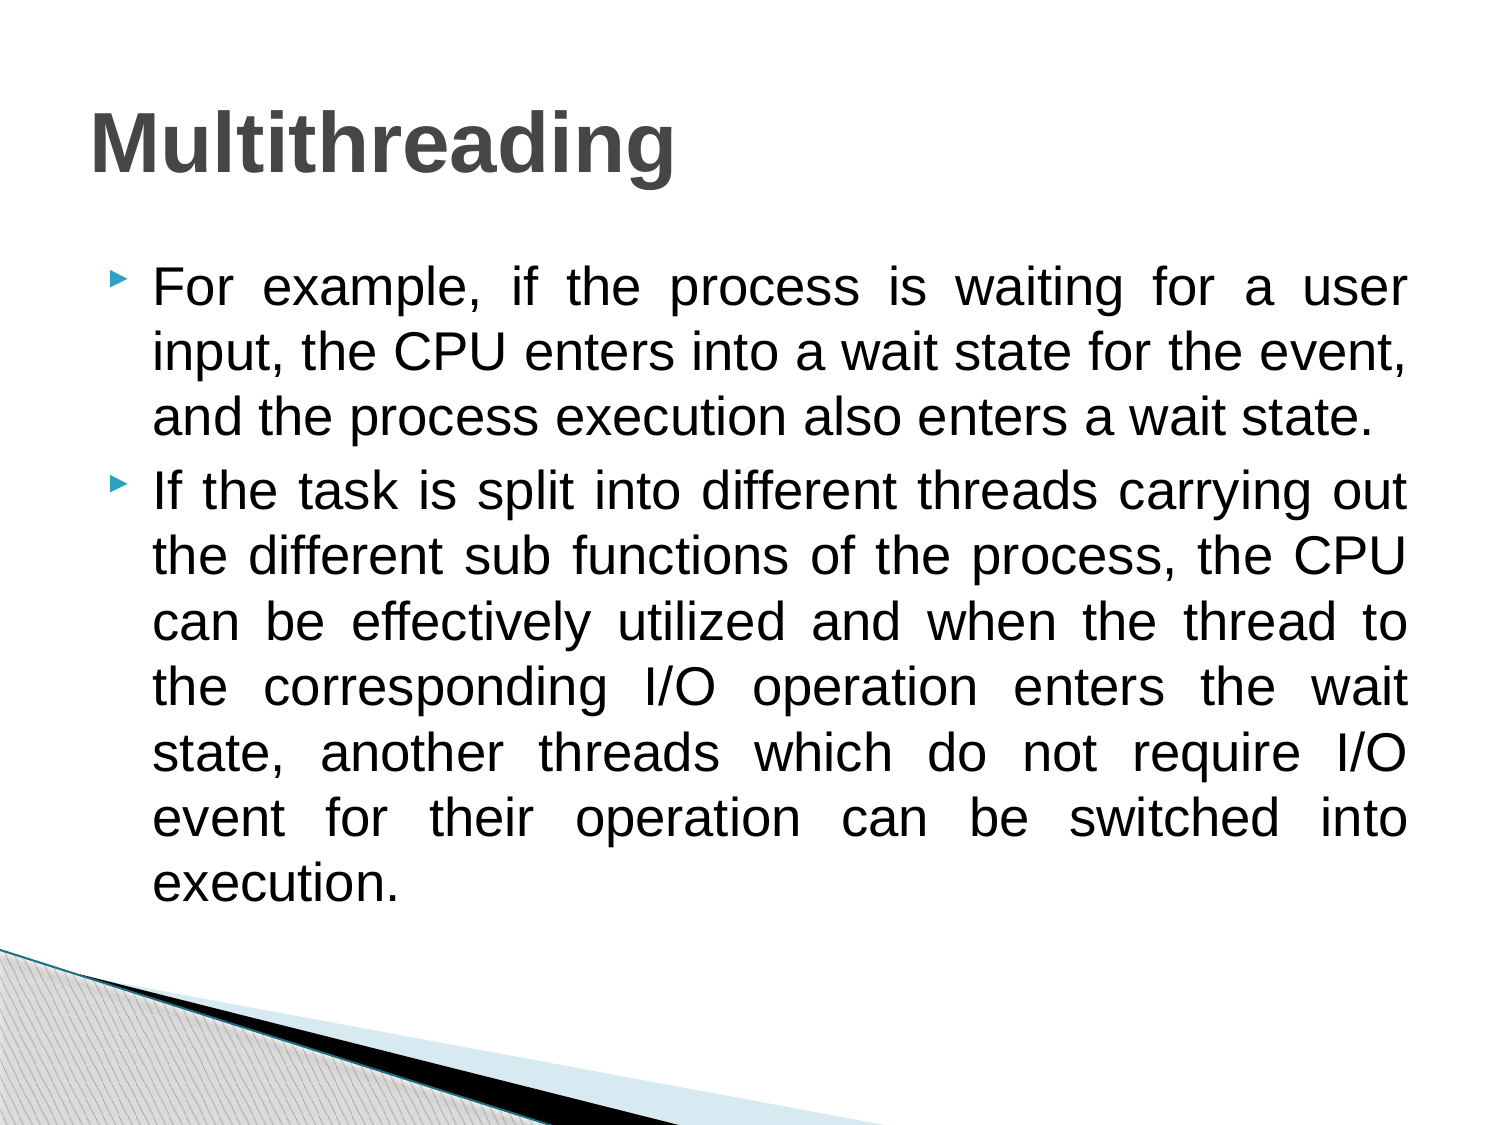

# Multithreading
For example, if the process is waiting for a user input, the CPU enters into a wait state for the event, and the process execution also enters a wait state.
If the task is split into different threads carrying out the different sub functions of the process, the CPU can be effectively utilized and when the thread to the corresponding I/O operation enters the wait state, another threads which do not require I/O event for their operation can be switched into execution.